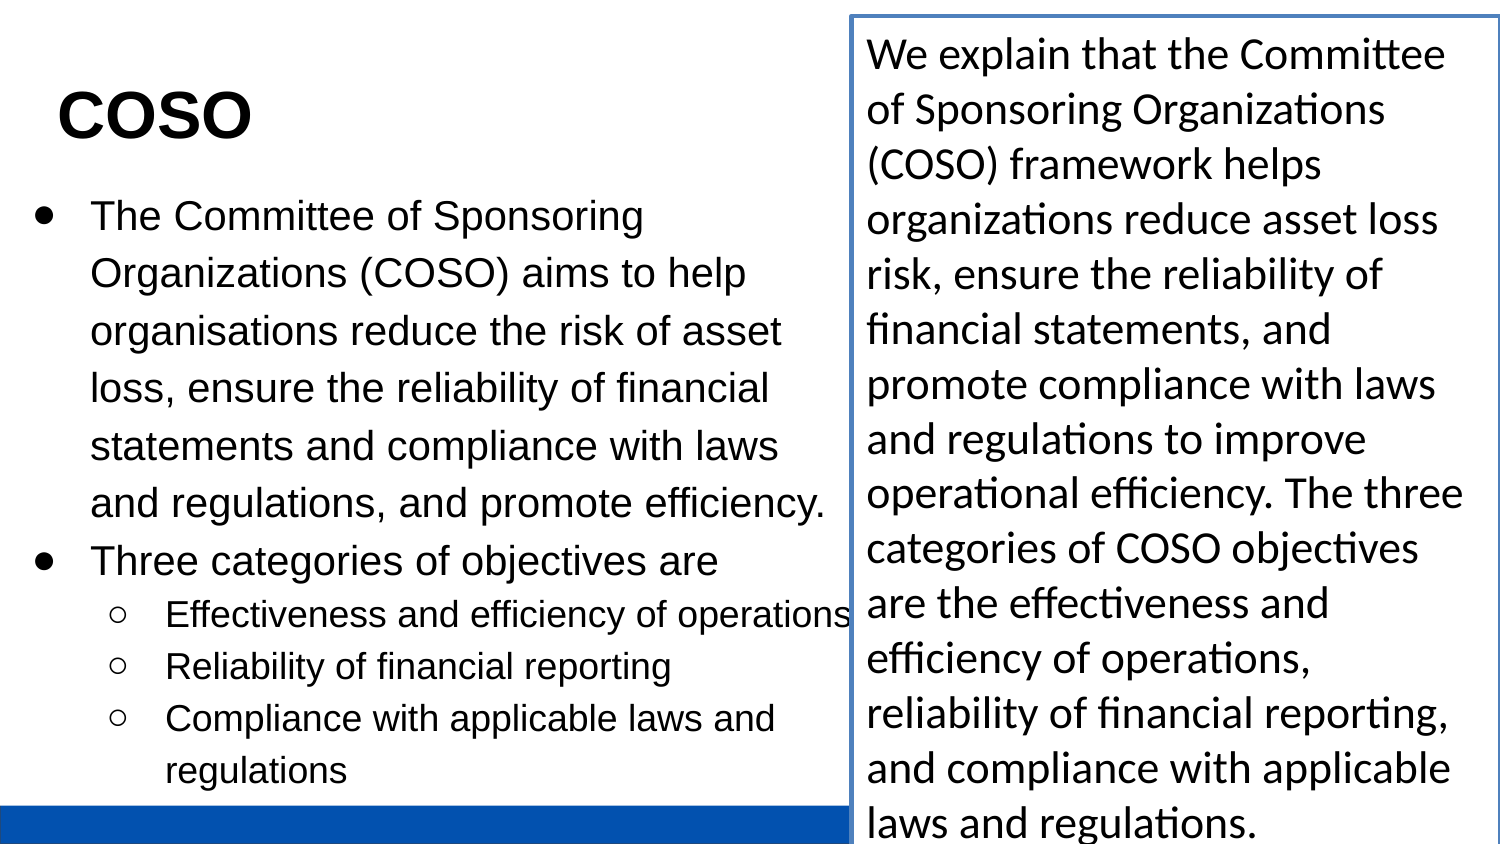

We explain that the Committee of Sponsoring Organizations (COSO) framework helps organizations reduce asset loss risk, ensure the reliability of financial statements, and promote compliance with laws and regulations to improve operational efficiency. The three categories of COSO objectives are the effectiveness and efficiency of operations, reliability of financial reporting, and compliance with applicable laws and regulations.
COSO
The Committee of Sponsoring Organizations (COSO) aims to help organisations reduce the risk of asset loss, ensure the reliability of financial statements and compliance with laws and regulations, and promote efficiency.
Three categories of objectives are
Effectiveness and efficiency of operations
Reliability of financial reporting
Compliance with applicable laws and regulations